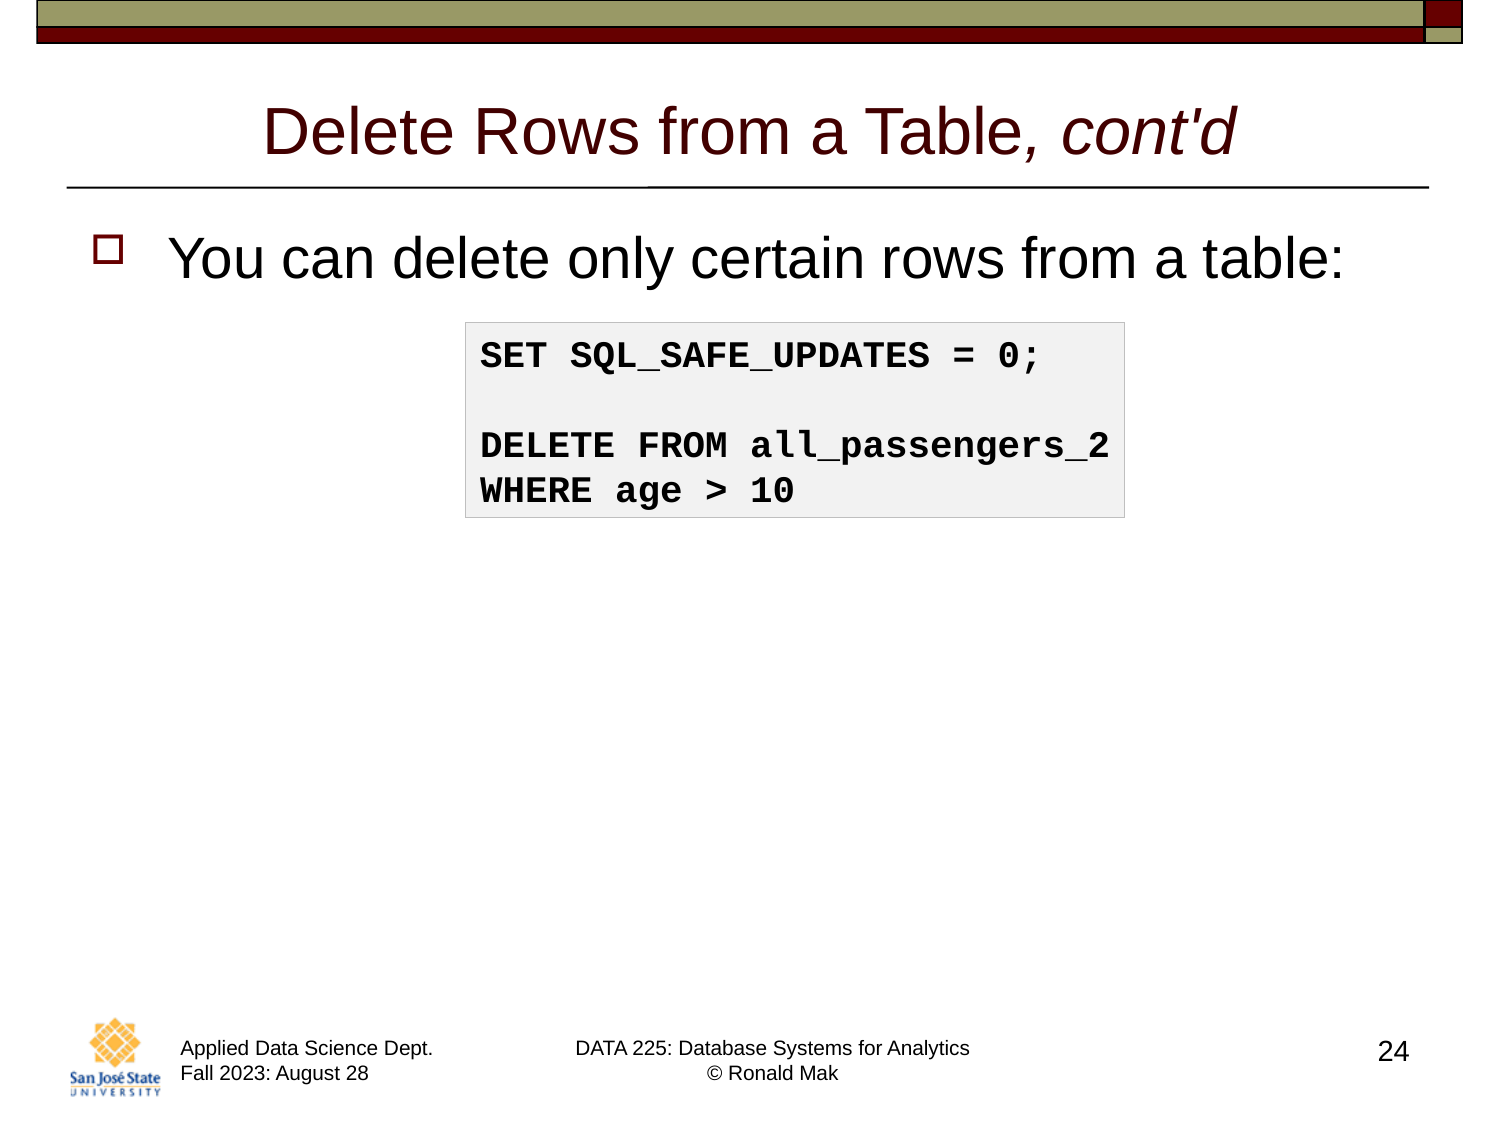

# Delete Rows from a Table, cont'd
You can delete only certain rows from a table:
SET SQL_SAFE_UPDATES = 0;

DELETE FROM all_passengers_2
WHERE age > 10
24